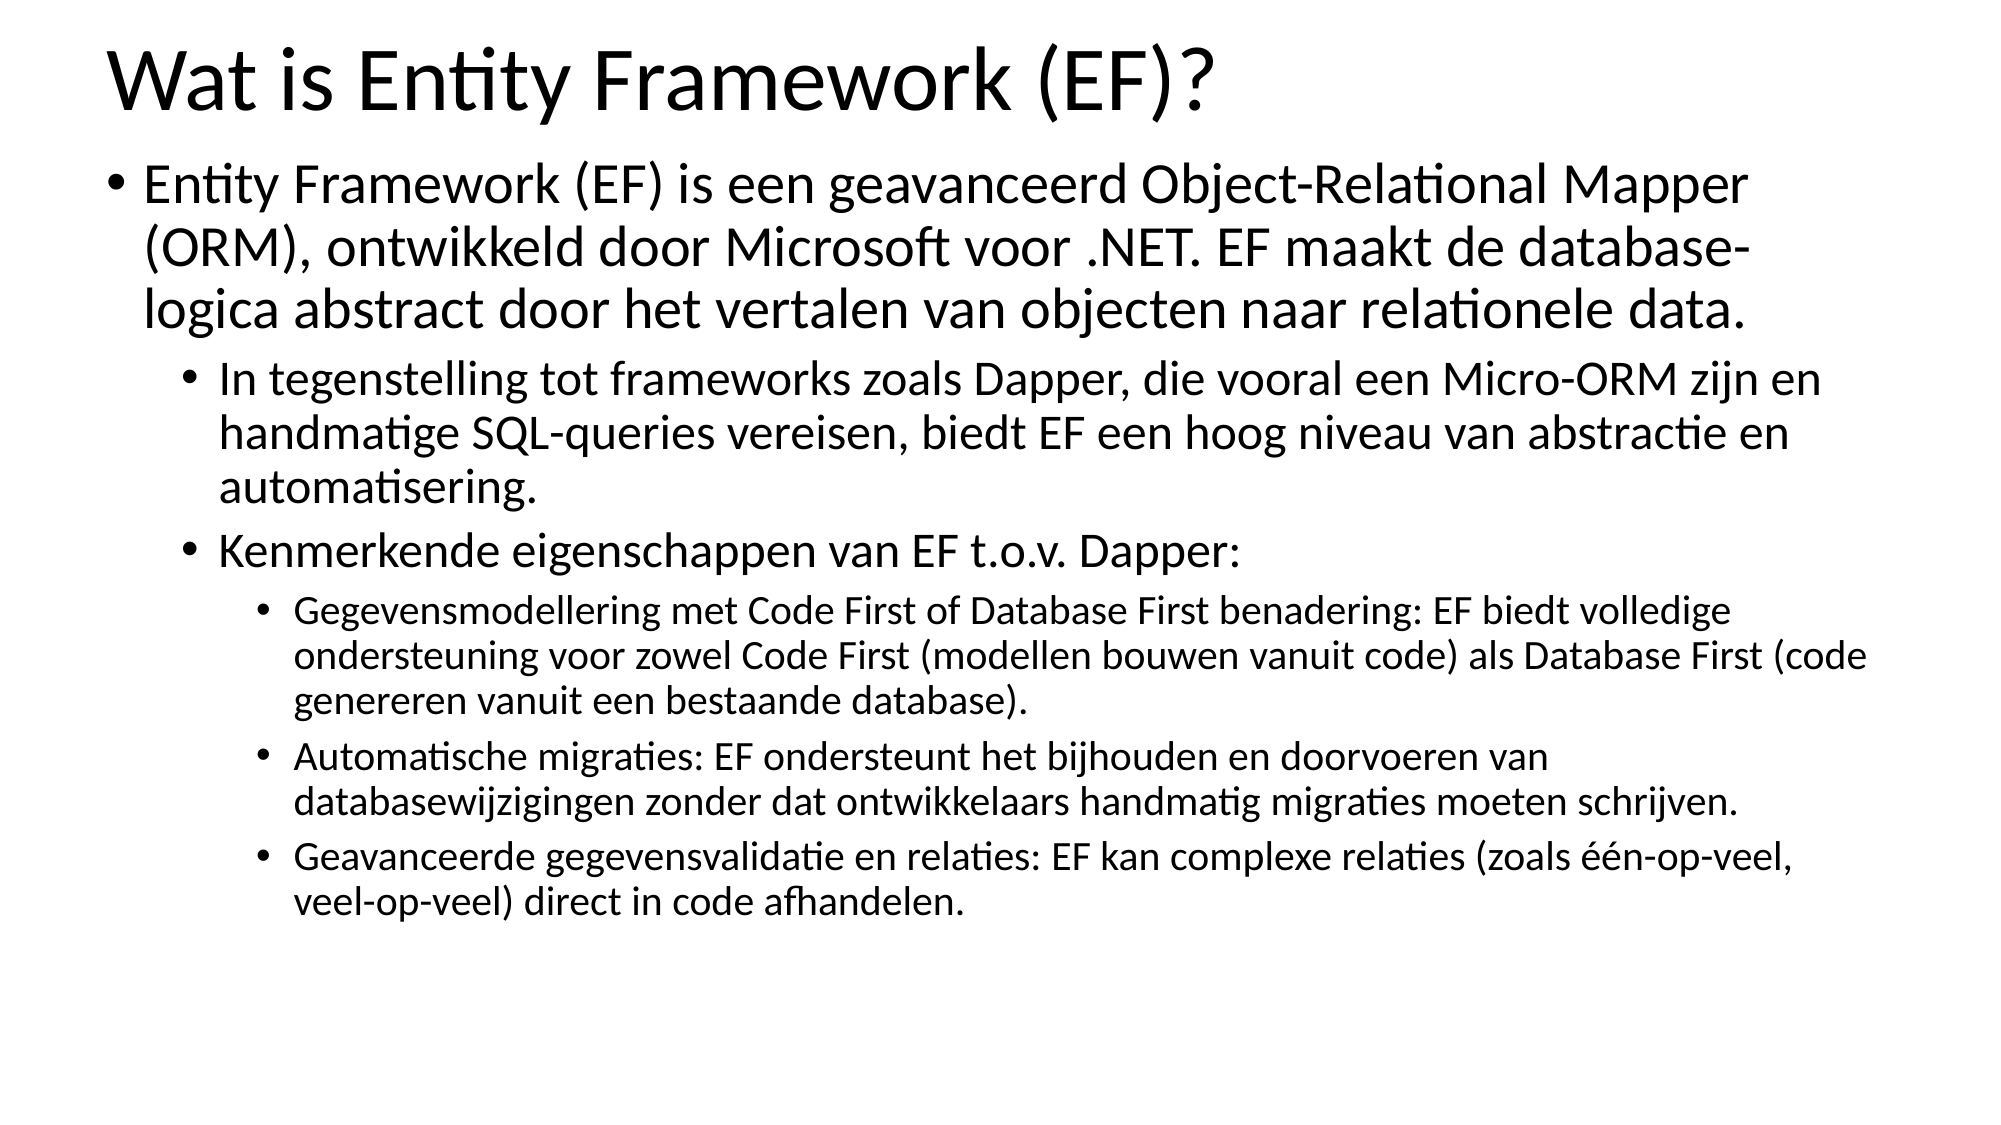

# Wat is Entity Framework (EF)?
Entity Framework (EF) is een geavanceerd Object-Relational Mapper (ORM), ontwikkeld door Microsoft voor .NET. EF maakt de database-logica abstract door het vertalen van objecten naar relationele data.
In tegenstelling tot frameworks zoals Dapper, die vooral een Micro-ORM zijn en handmatige SQL-queries vereisen, biedt EF een hoog niveau van abstractie en automatisering.
Kenmerkende eigenschappen van EF t.o.v. Dapper:
Gegevensmodellering met Code First of Database First benadering: EF biedt volledige ondersteuning voor zowel Code First (modellen bouwen vanuit code) als Database First (code genereren vanuit een bestaande database).
Automatische migraties: EF ondersteunt het bijhouden en doorvoeren van databasewijzigingen zonder dat ontwikkelaars handmatig migraties moeten schrijven.
Geavanceerde gegevensvalidatie en relaties: EF kan complexe relaties (zoals één-op-veel, veel-op-veel) direct in code afhandelen.